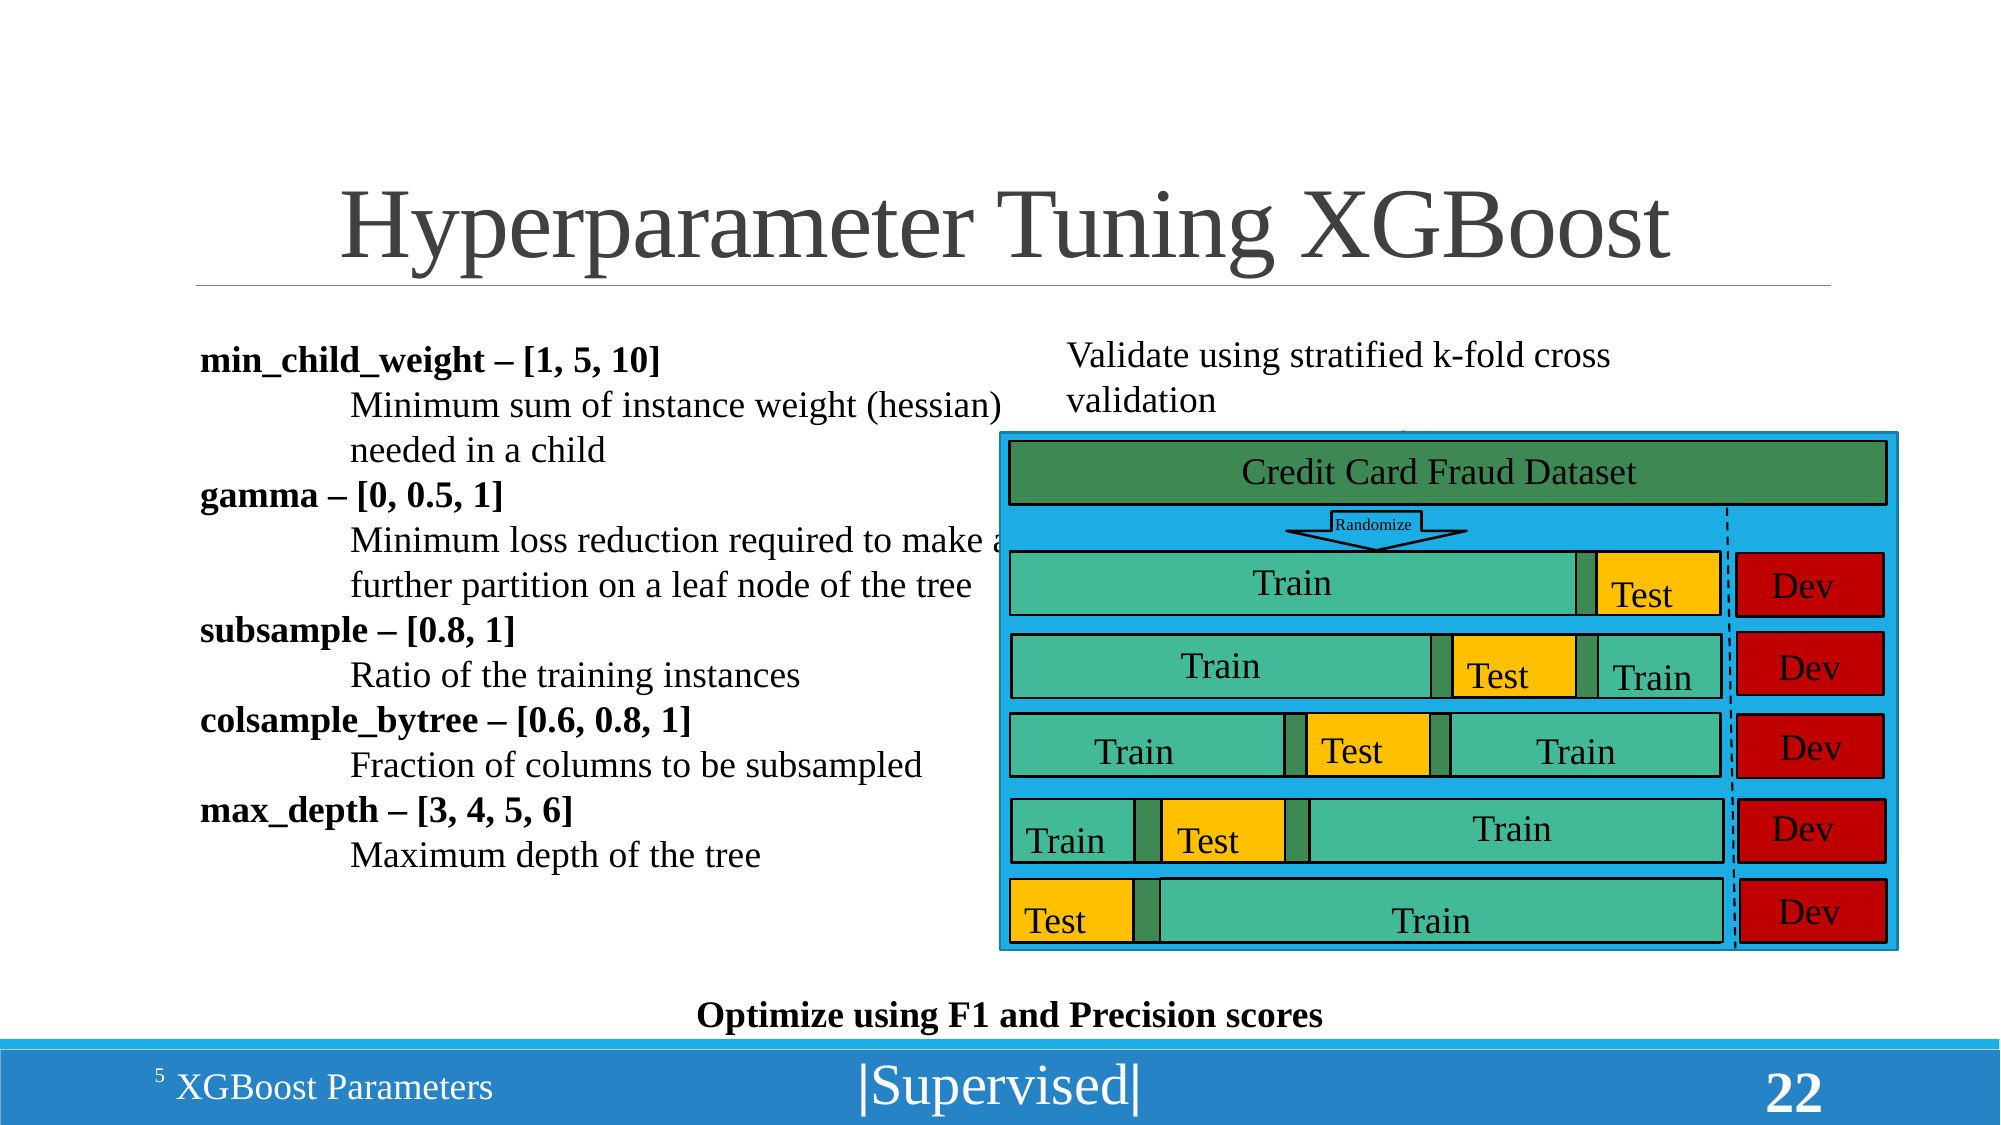

# Hyperparameter Tuning XGBoost
Validate using stratified k-fold cross validation
(5 folds)
min_child_weight – [1, 5, 10]
	Minimum sum of instance weight (hessian) 	needed in a child
gamma – [0, 0.5, 1]
	Minimum loss reduction required to make a 	further partition on a leaf node of the tree
subsample – [0.8, 1]
	Ratio of the training instances
colsample_bytree – [0.6, 0.8, 1]
	Fraction of columns to be subsampled
max_depth – [3, 4, 5, 6]
	Maximum depth of the tree

Credit Card Fraud Dataset

Randomize

Train

Dev
Test

Train

Dev
Test
Train

Dev
Test
Train
Train
Dev
Train

Test
Train

Dev
Test
Train
Optimize using F1 and Precision scores
|Supervised|
5
XGBoost Parameters
22